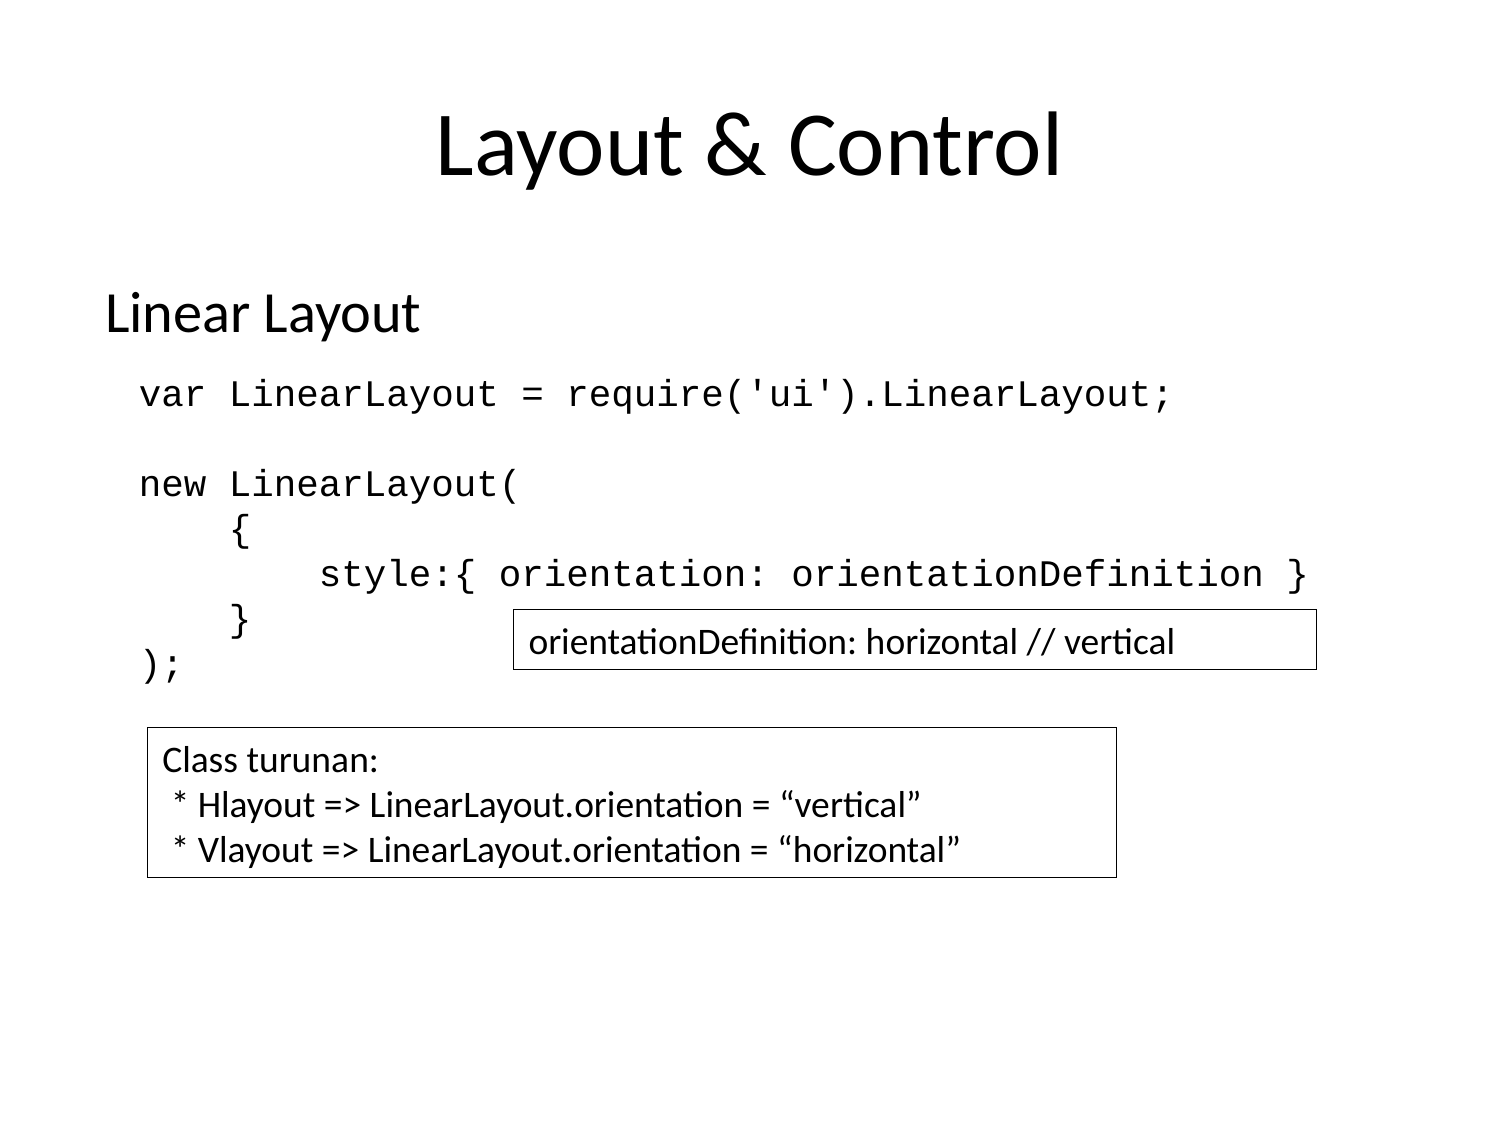

# Layout & Control
Linear Layout
var LinearLayout = require('ui').LinearLayout;
new LinearLayout(
    {
        style:{ orientation: orientationDefinition }
    }
);
orientationDefinition: horizontal // vertical
Class turunan:
 * Hlayout => LinearLayout.orientation = “vertical”
 * Vlayout => LinearLayout.orientation = “horizontal”